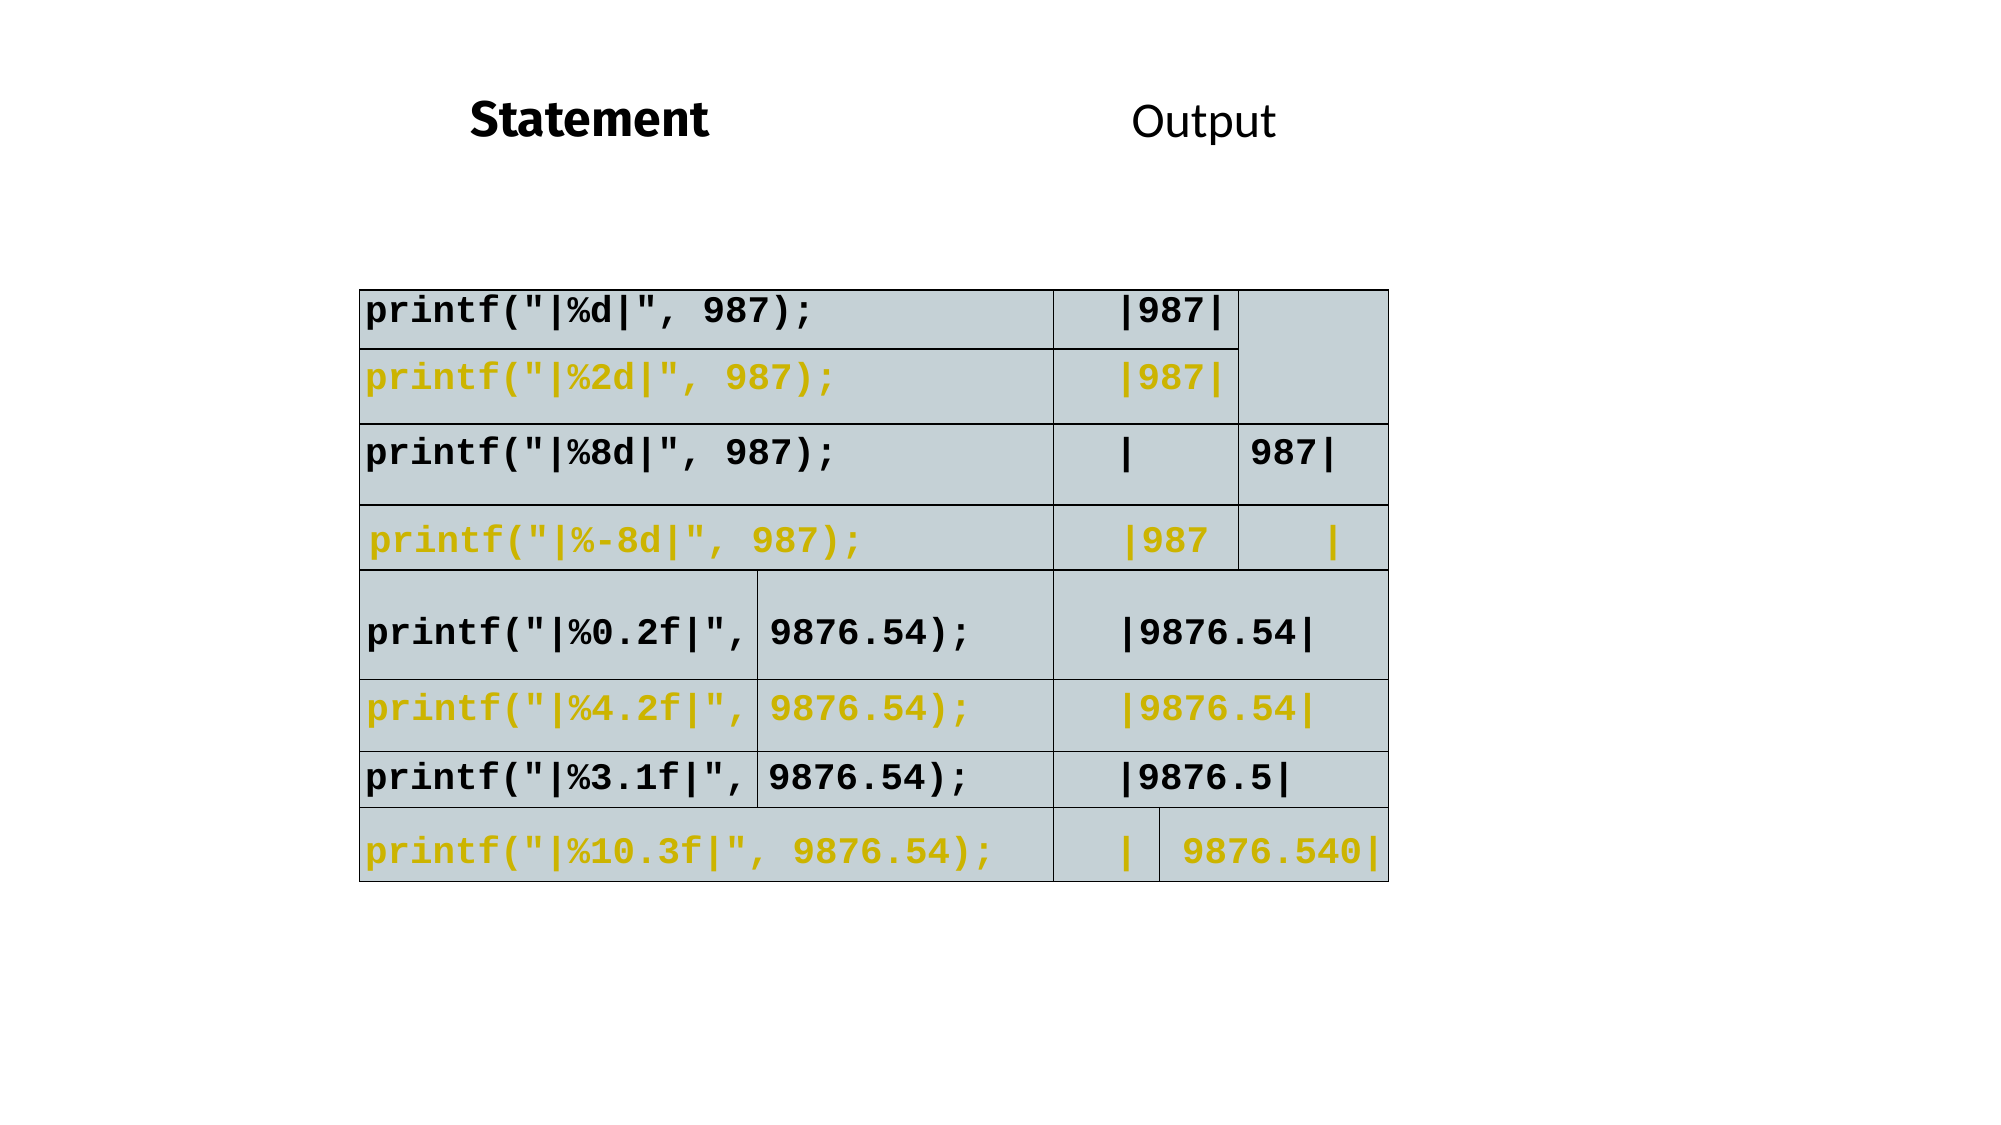

Statement
# Output
| printf("|%d|", 987); |  | |987| |  |  |
| --- | --- | --- | --- | --- |
| printf("|%2d|", 987); |  | |987| |  |  |
| printf("|%8d|", 987); |  | | |  | 987| |
| printf("|%-8d|", 987); |  | |987 |  | | |
| printf("|%0.2f|", | 9876.54); | |9876.54| |  |  |
| printf("|%4.2f|", | 9876.54); | |9876.54| |  |  |
| printf("|%3.1f|", | 9876.54); | |9876.5| |  |  |
| printf("|%10.3f|", 9876.54); |  | | | 9876.540| |  |